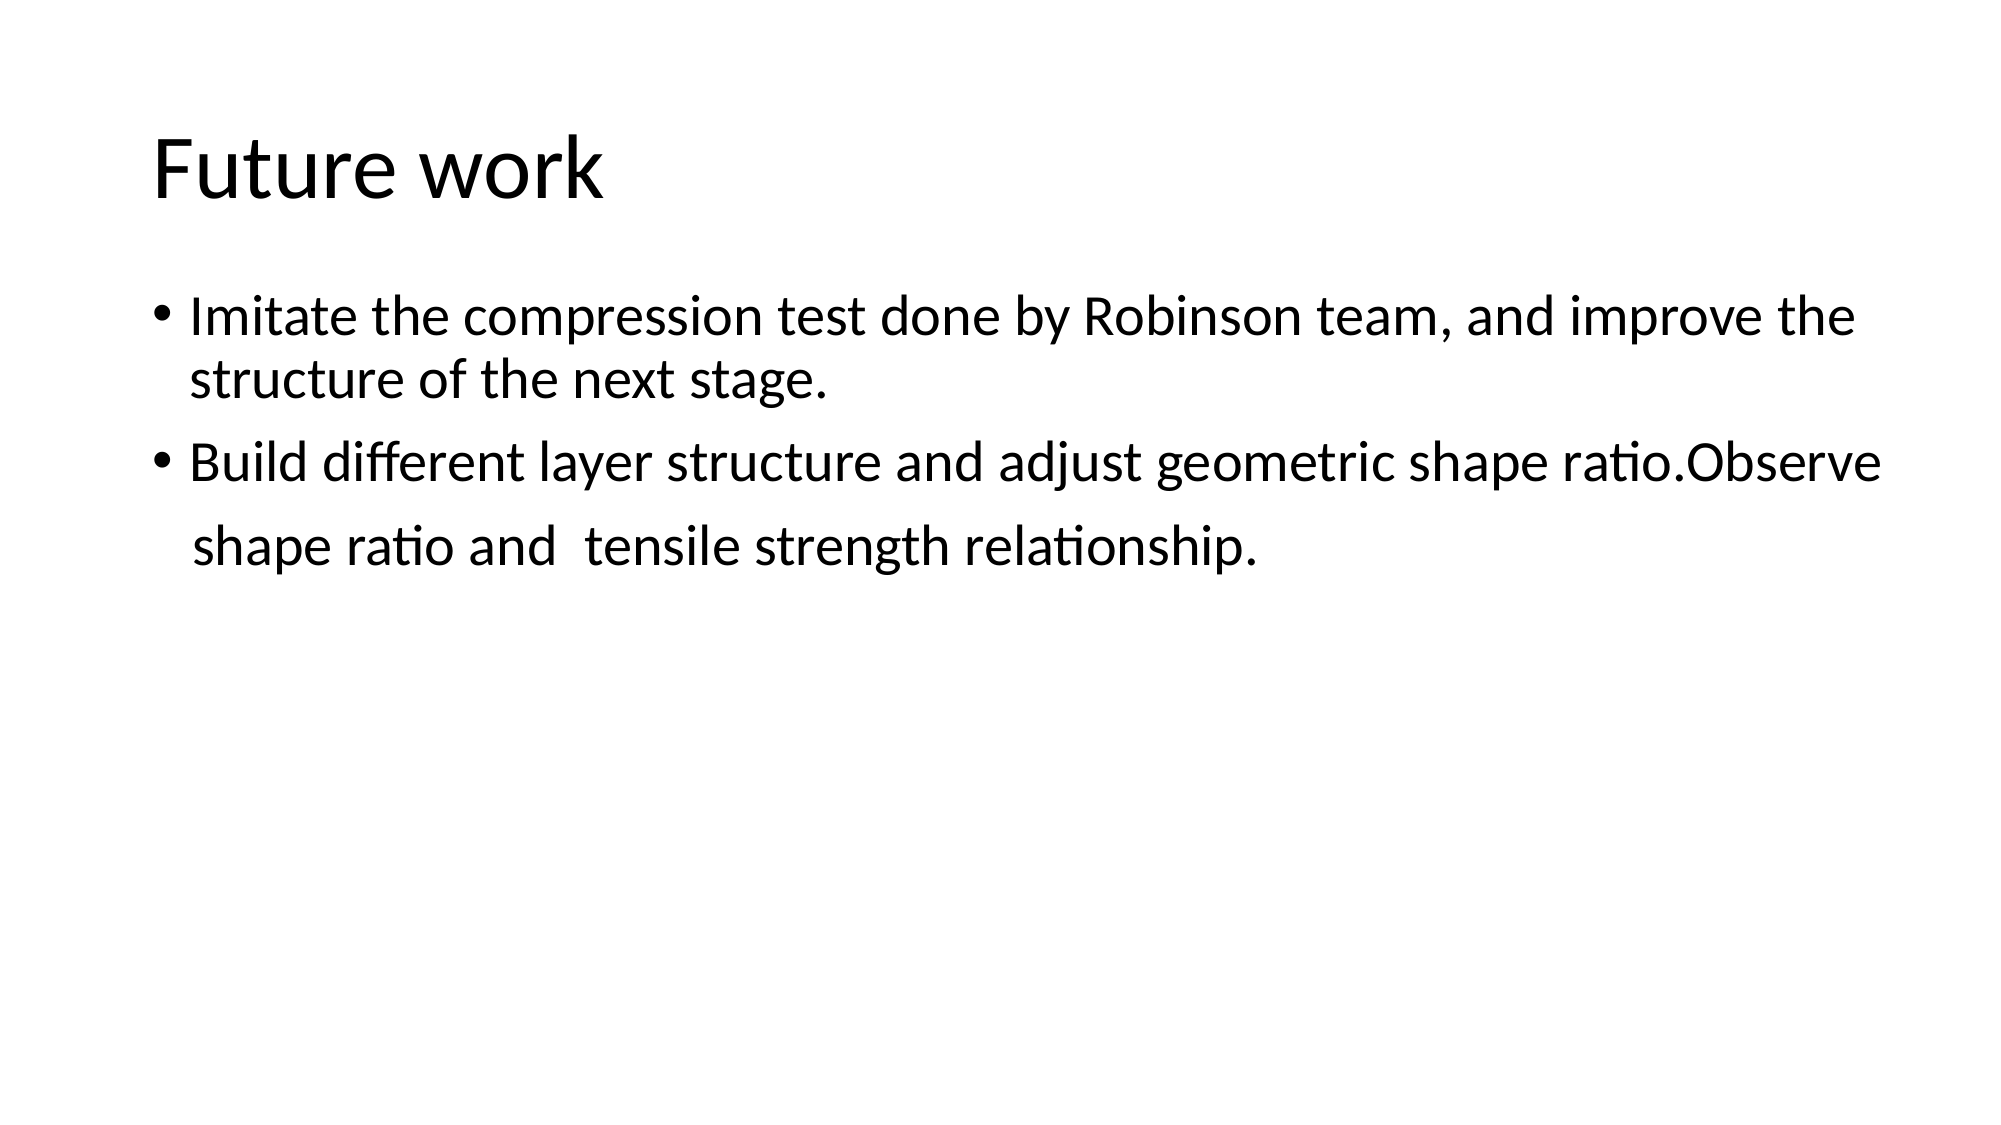

# Future work
Imitate the compression test done by Robinson team, and improve the structure of the next stage.
Build different layer structure and adjust geometric shape ratio.Observe
   shape ratio and  tensile strength relationship.